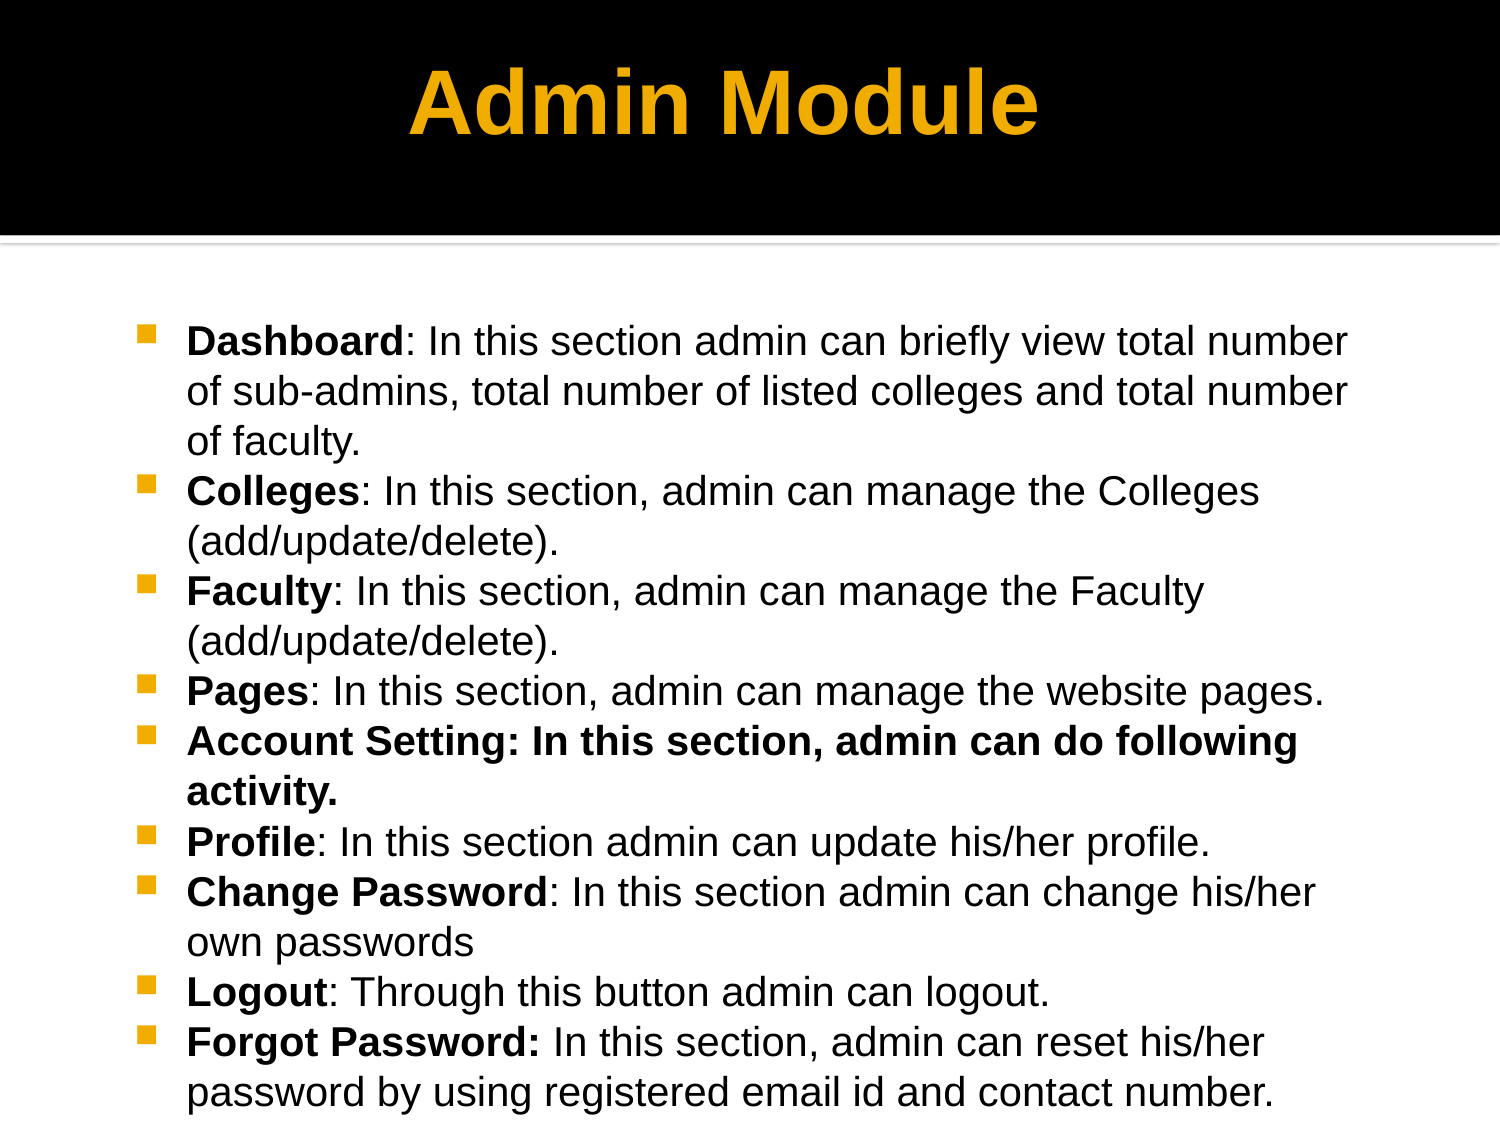

# Admin Module

Dashboard: In this section admin can briefly view total number of sub-admins, total number of listed colleges and total number of faculty.
Colleges: In this section, admin can manage the Colleges (add/update/delete).
Faculty: In this section, admin can manage the Faculty (add/update/delete).
Pages: In this section, admin can manage the website pages.
Account Setting: In this section, admin can do following activity.
Profile: In this section admin can update his/her profile.
Change Password: In this section admin can change his/her own passwords
Logout: Through this button admin can logout.
Forgot Password: In this section, admin can reset his/her password by using registered email id and contact number.
Note:  In this project MD5 encryption method used.